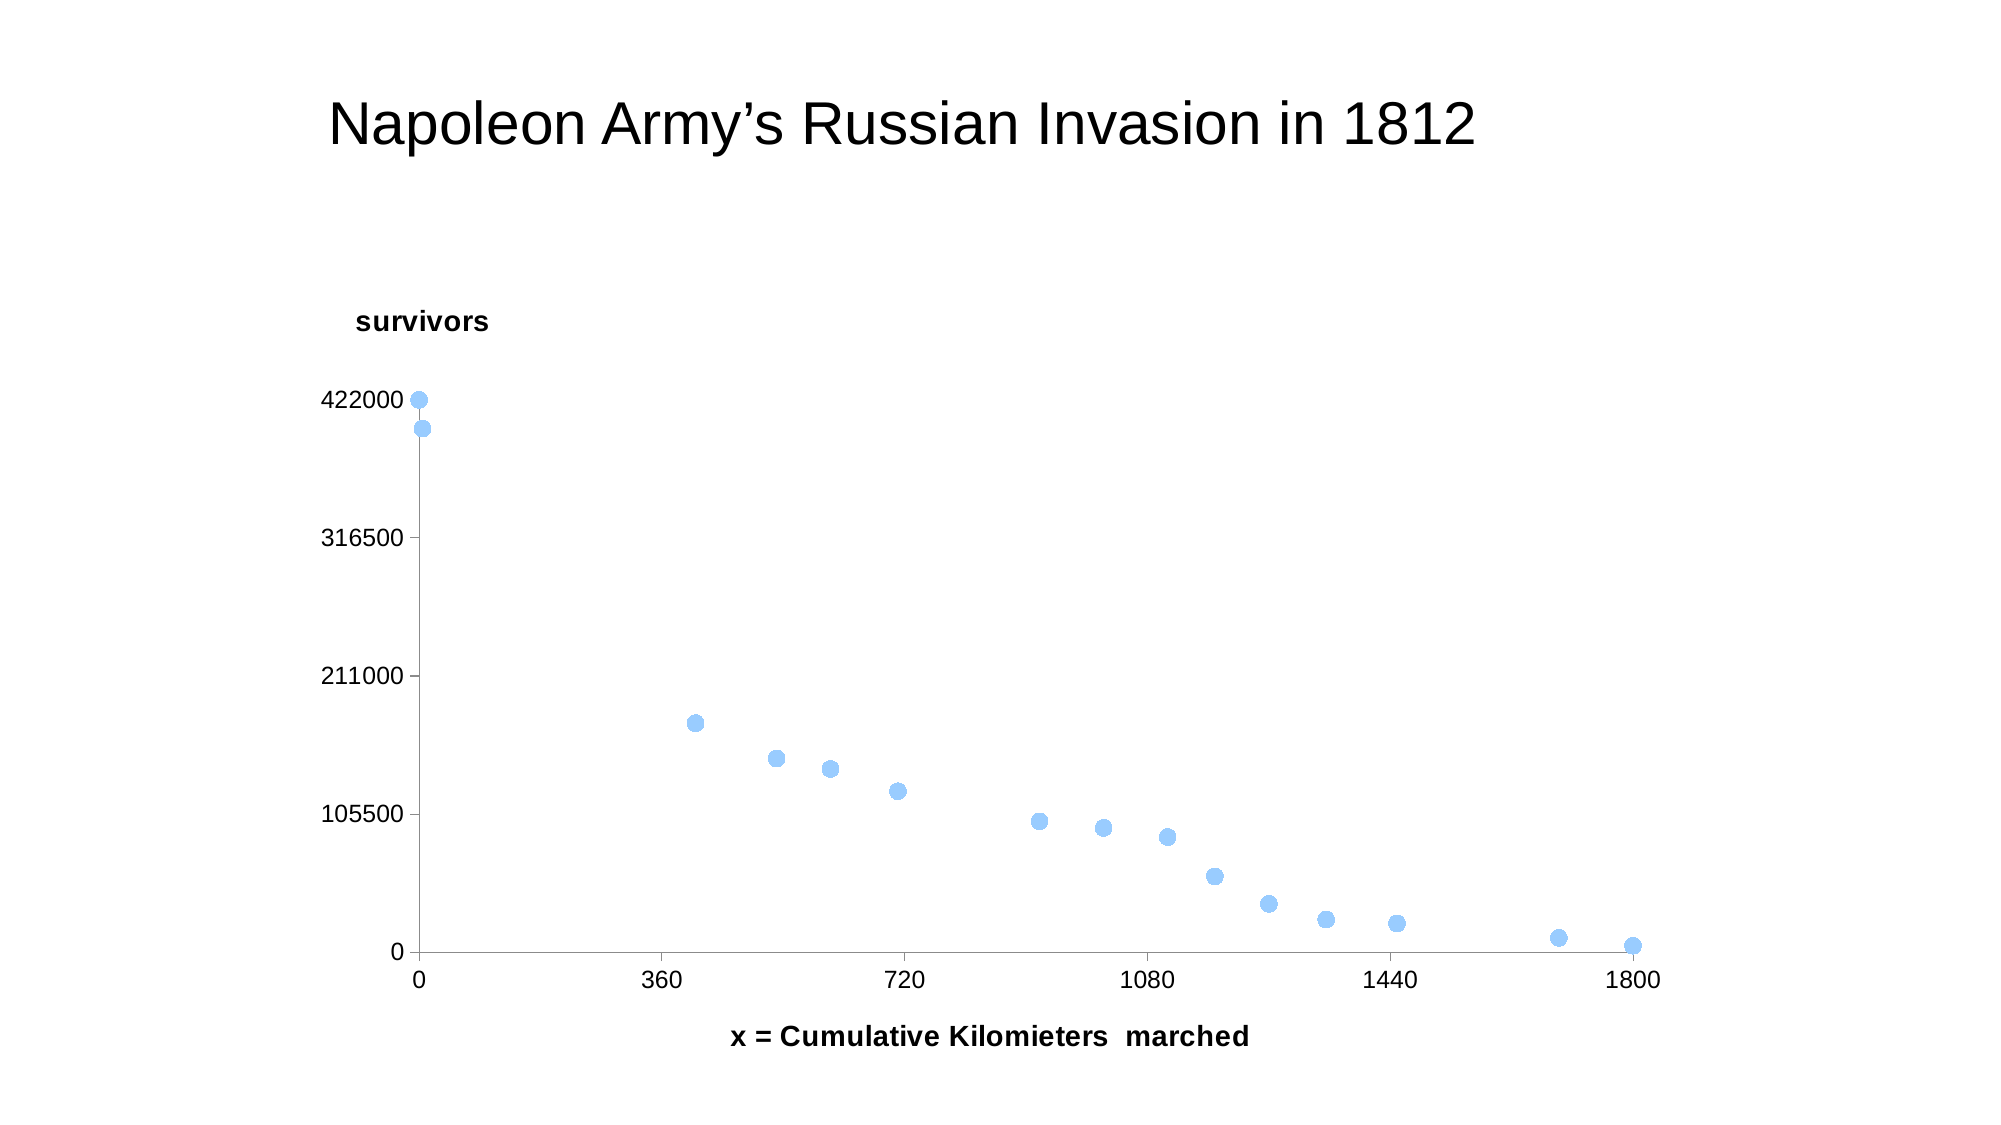

# Napoleon Army’s Russian Invasion in 1812

### Chart

| Category | y = survivors |
|---|---|